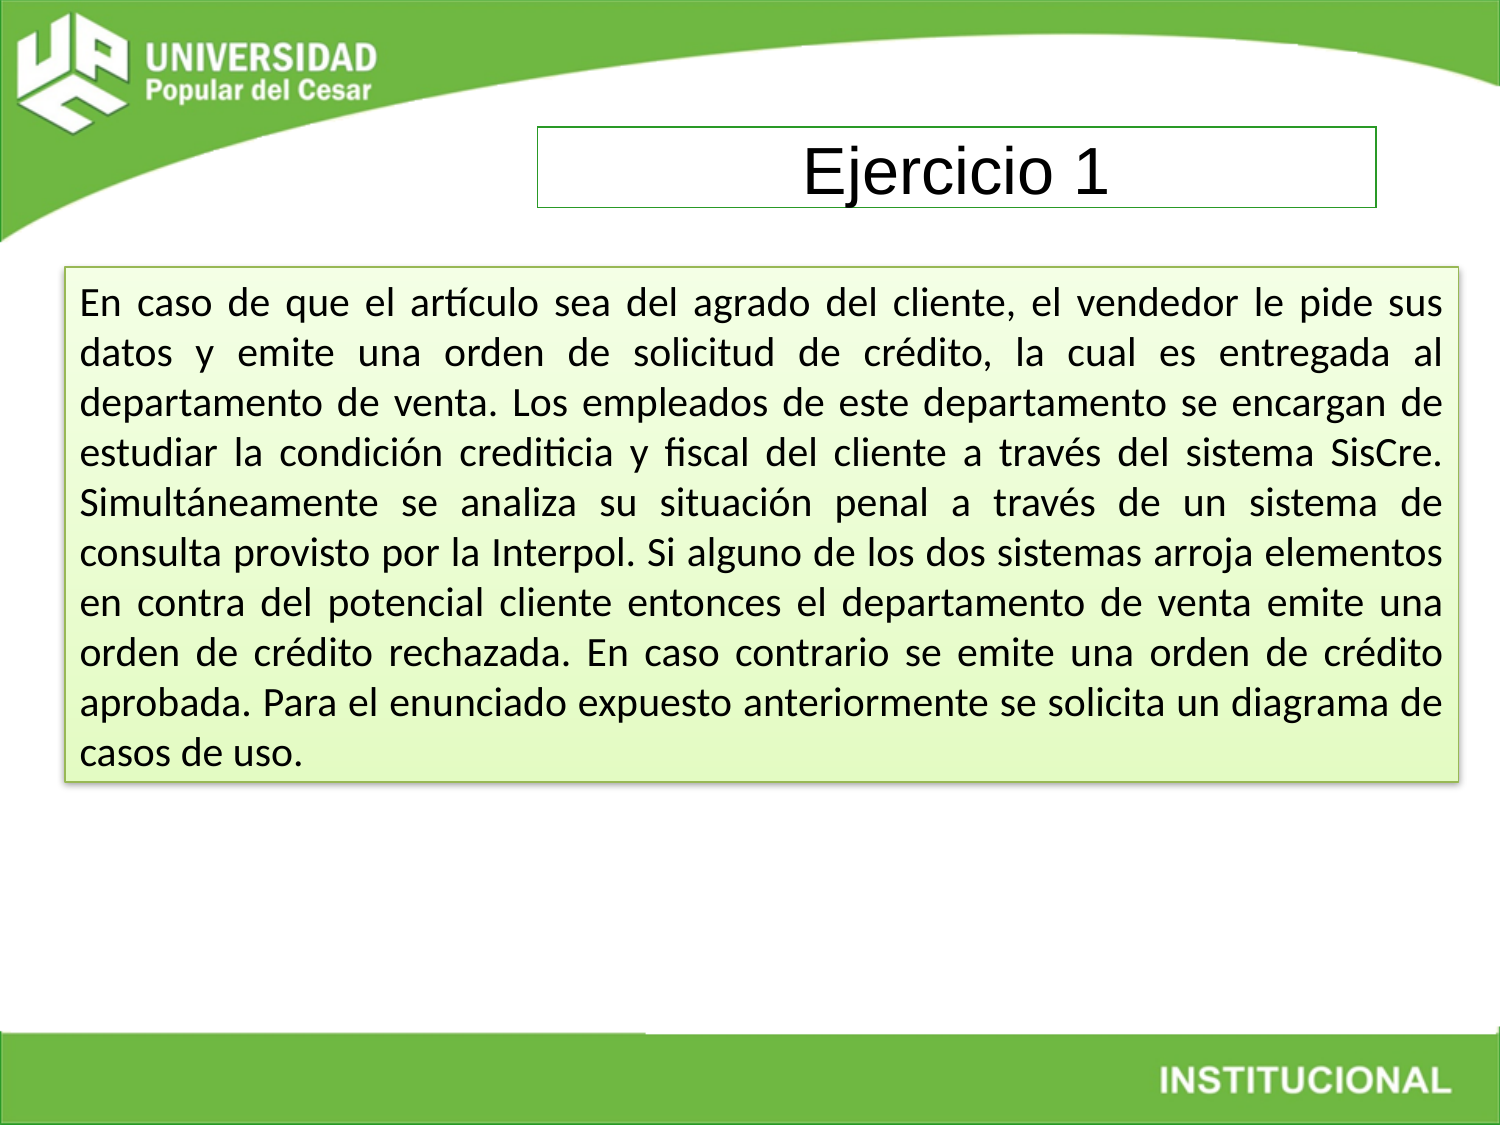

Ejercicio 1
En caso de que el artículo sea del agrado del cliente, el vendedor le pide sus datos y emite una orden de solicitud de crédito, la cual es entregada al departamento de venta. Los empleados de este departamento se encargan de estudiar la condición crediticia y fiscal del cliente a través del sistema SisCre. Simultáneamente se analiza su situación penal a través de un sistema de consulta provisto por la Interpol. Si alguno de los dos sistemas arroja elementos en contra del potencial cliente entonces el departamento de venta emite una orden de crédito rechazada. En caso contrario se emite una orden de crédito aprobada. Para el enunciado expuesto anteriormente se solicita un diagrama de casos de uso.